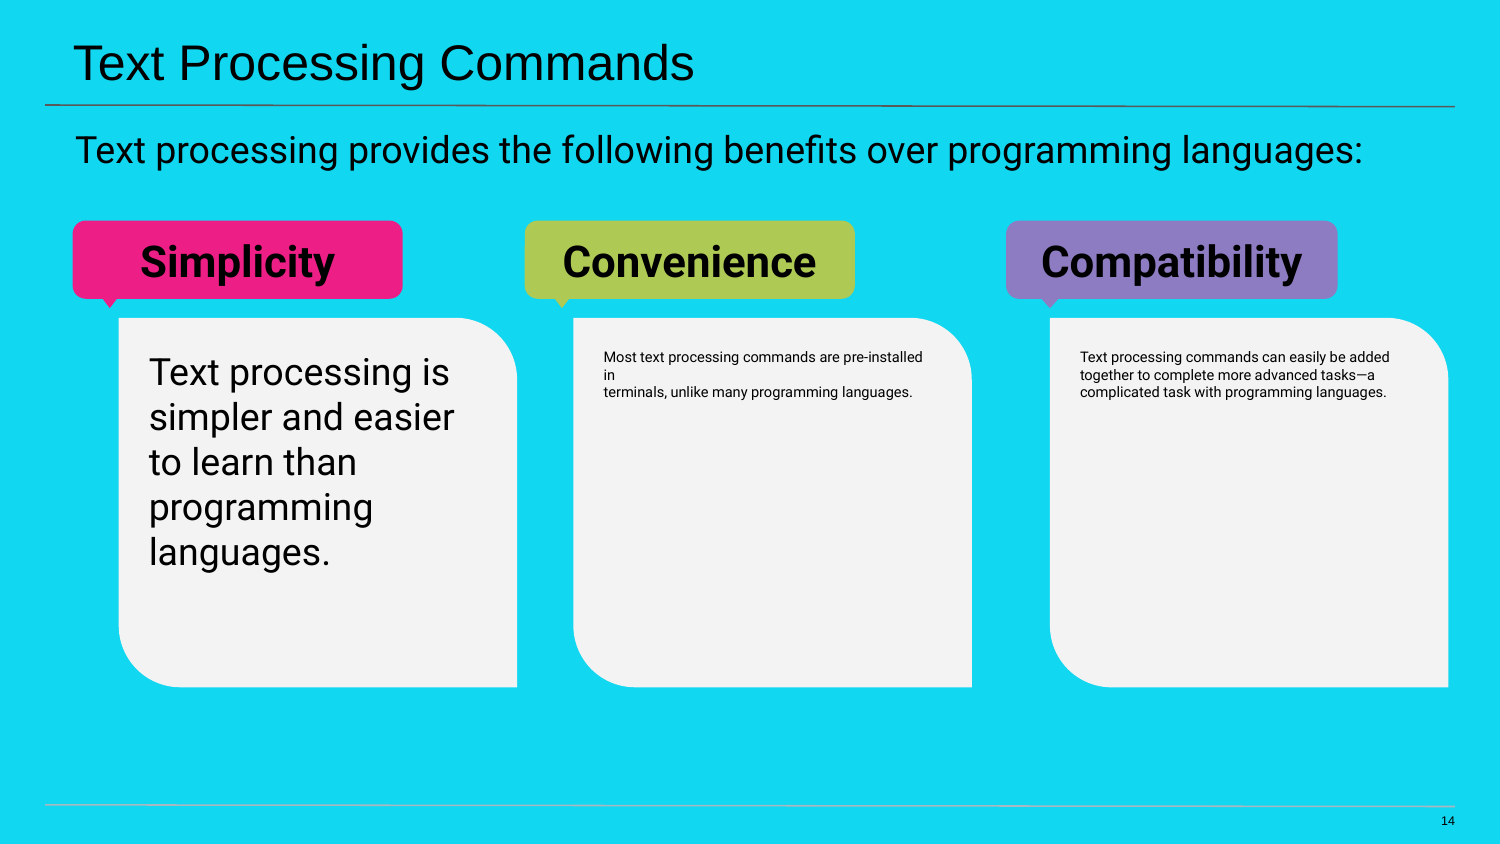

# Text Processing Commands

Text processing provides the following benefits over programming languages:
Simplicity

Convenience

Compatibility

Most text processing commands are pre-installed in
terminals, unlike many programming languages.
Text processing is simpler and easier to learn than programming languages.

Text processing commands can easily be added together to complete more advanced tasks—a complicated task with programming languages.
14